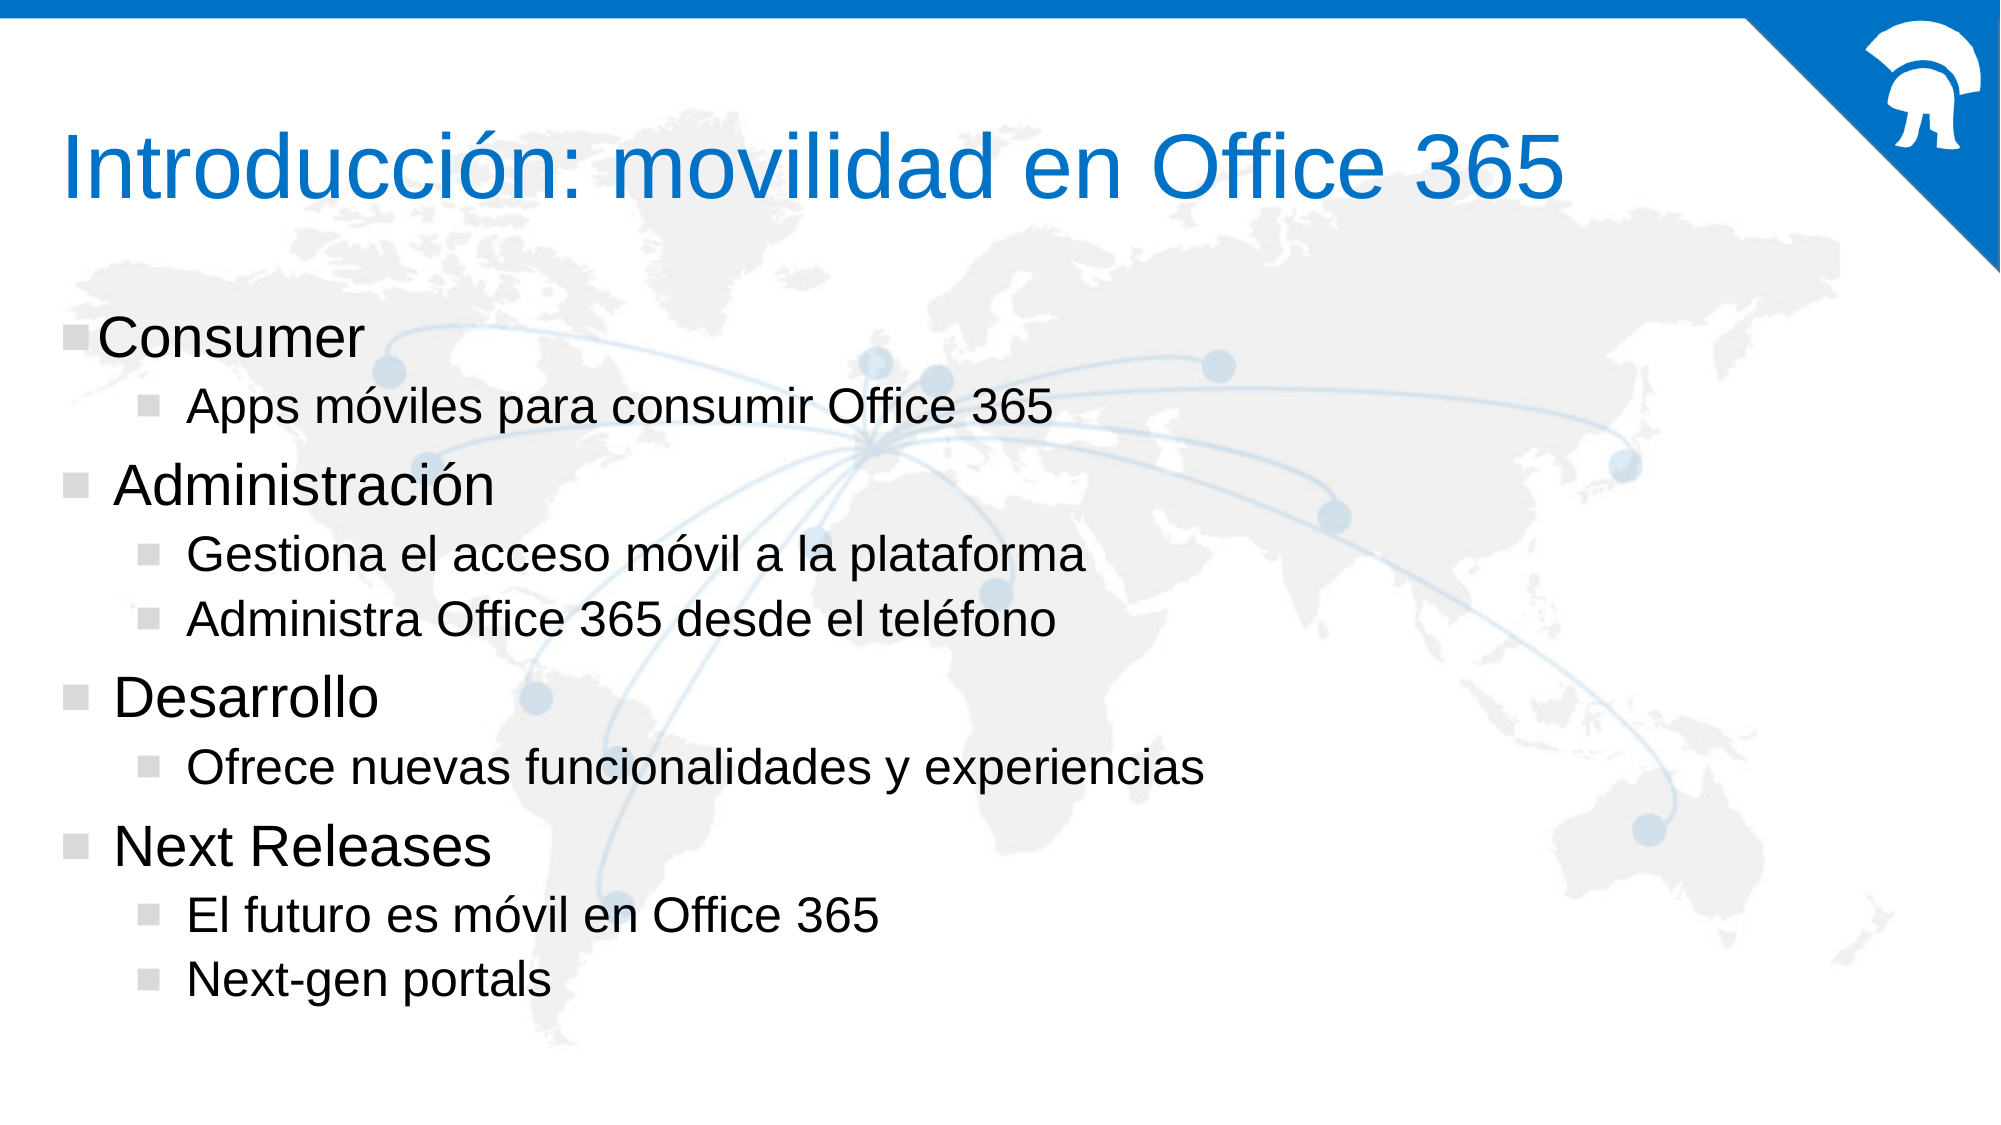

# Introducción: movilidad en Office 365
Consumer
 Apps móviles para consumir Office 365
 Administración
 Gestiona el acceso móvil a la plataforma
 Administra Office 365 desde el teléfono
 Desarrollo
 Ofrece nuevas funcionalidades y experiencias
 Next Releases
 El futuro es móvil en Office 365
 Next-gen portals